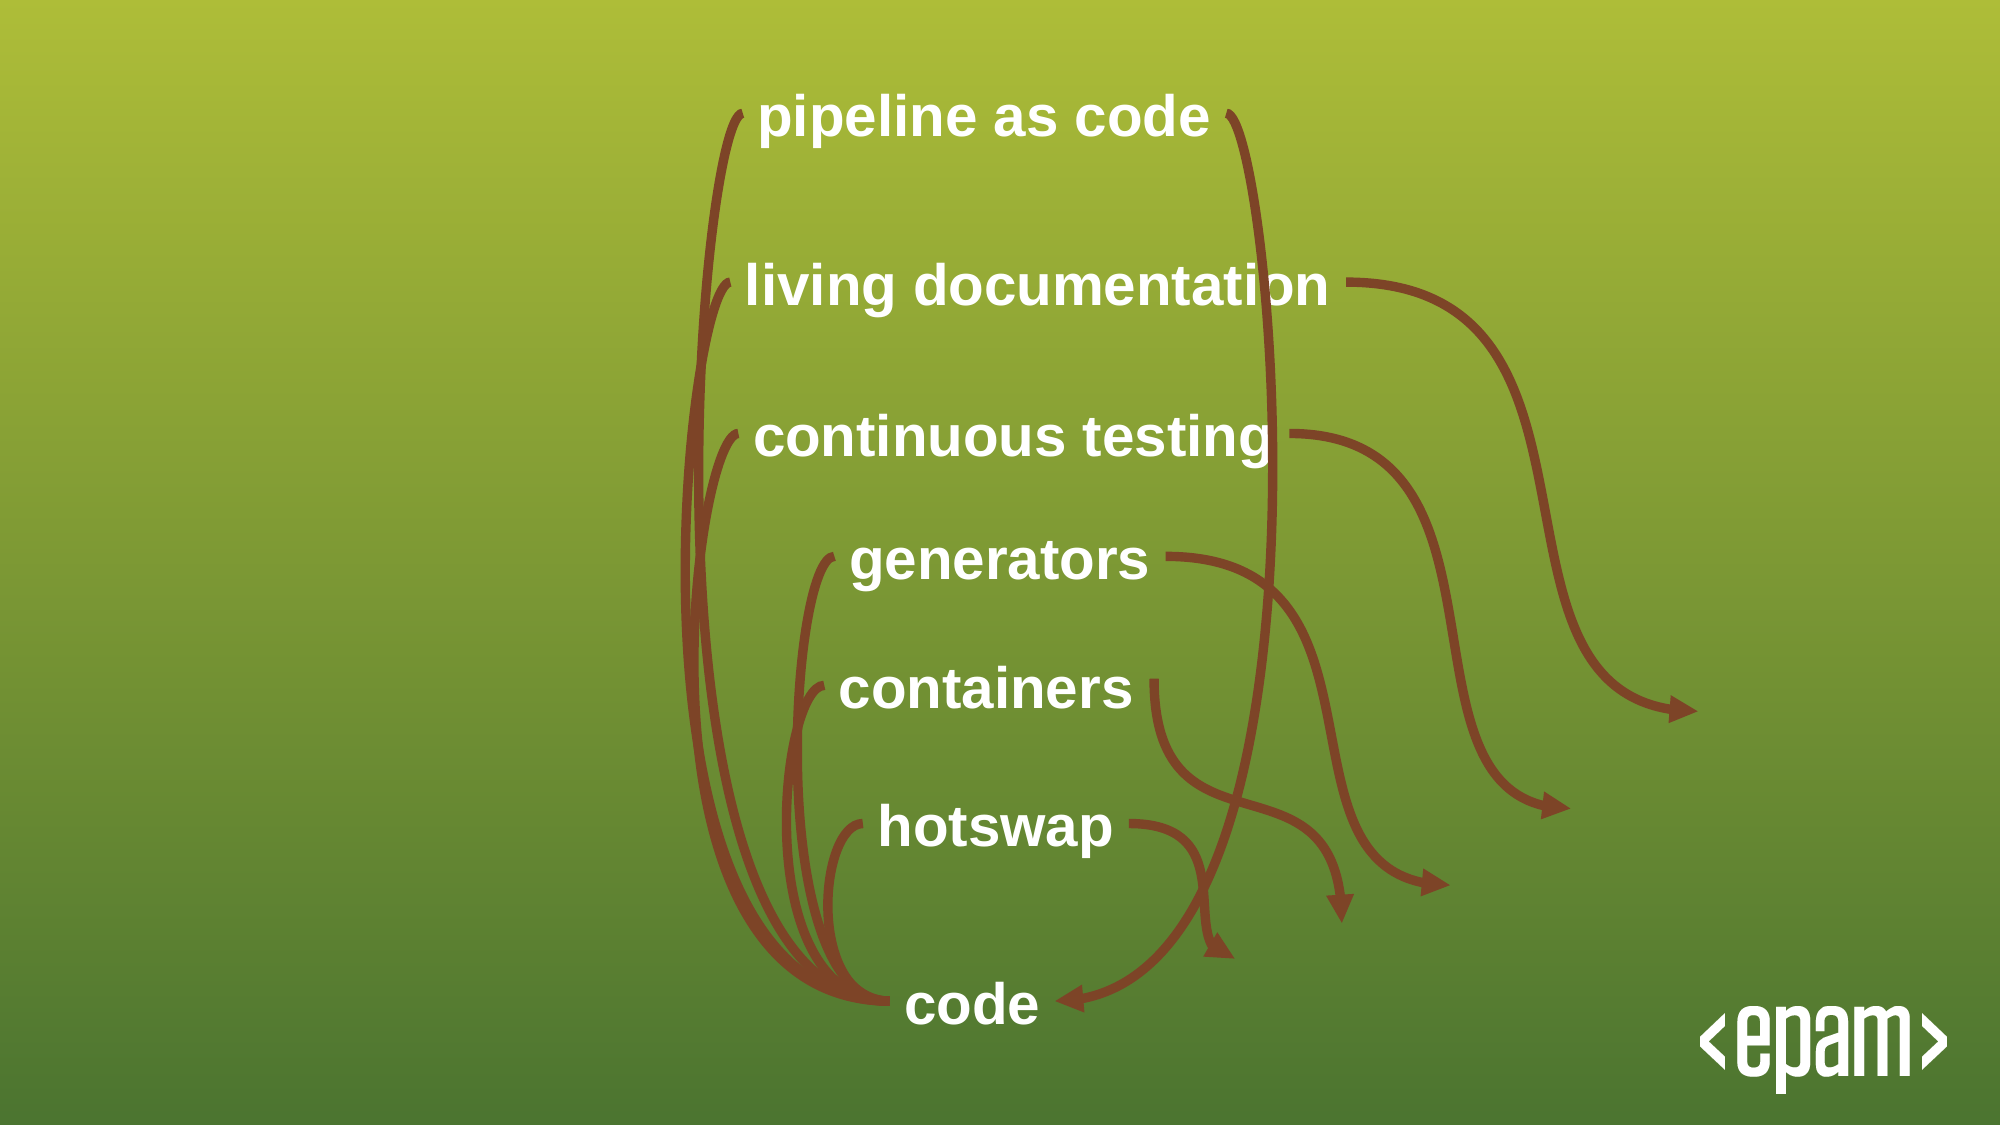

pipeline as code
living documentation
continuous testing
generators
containers
hotswap
code